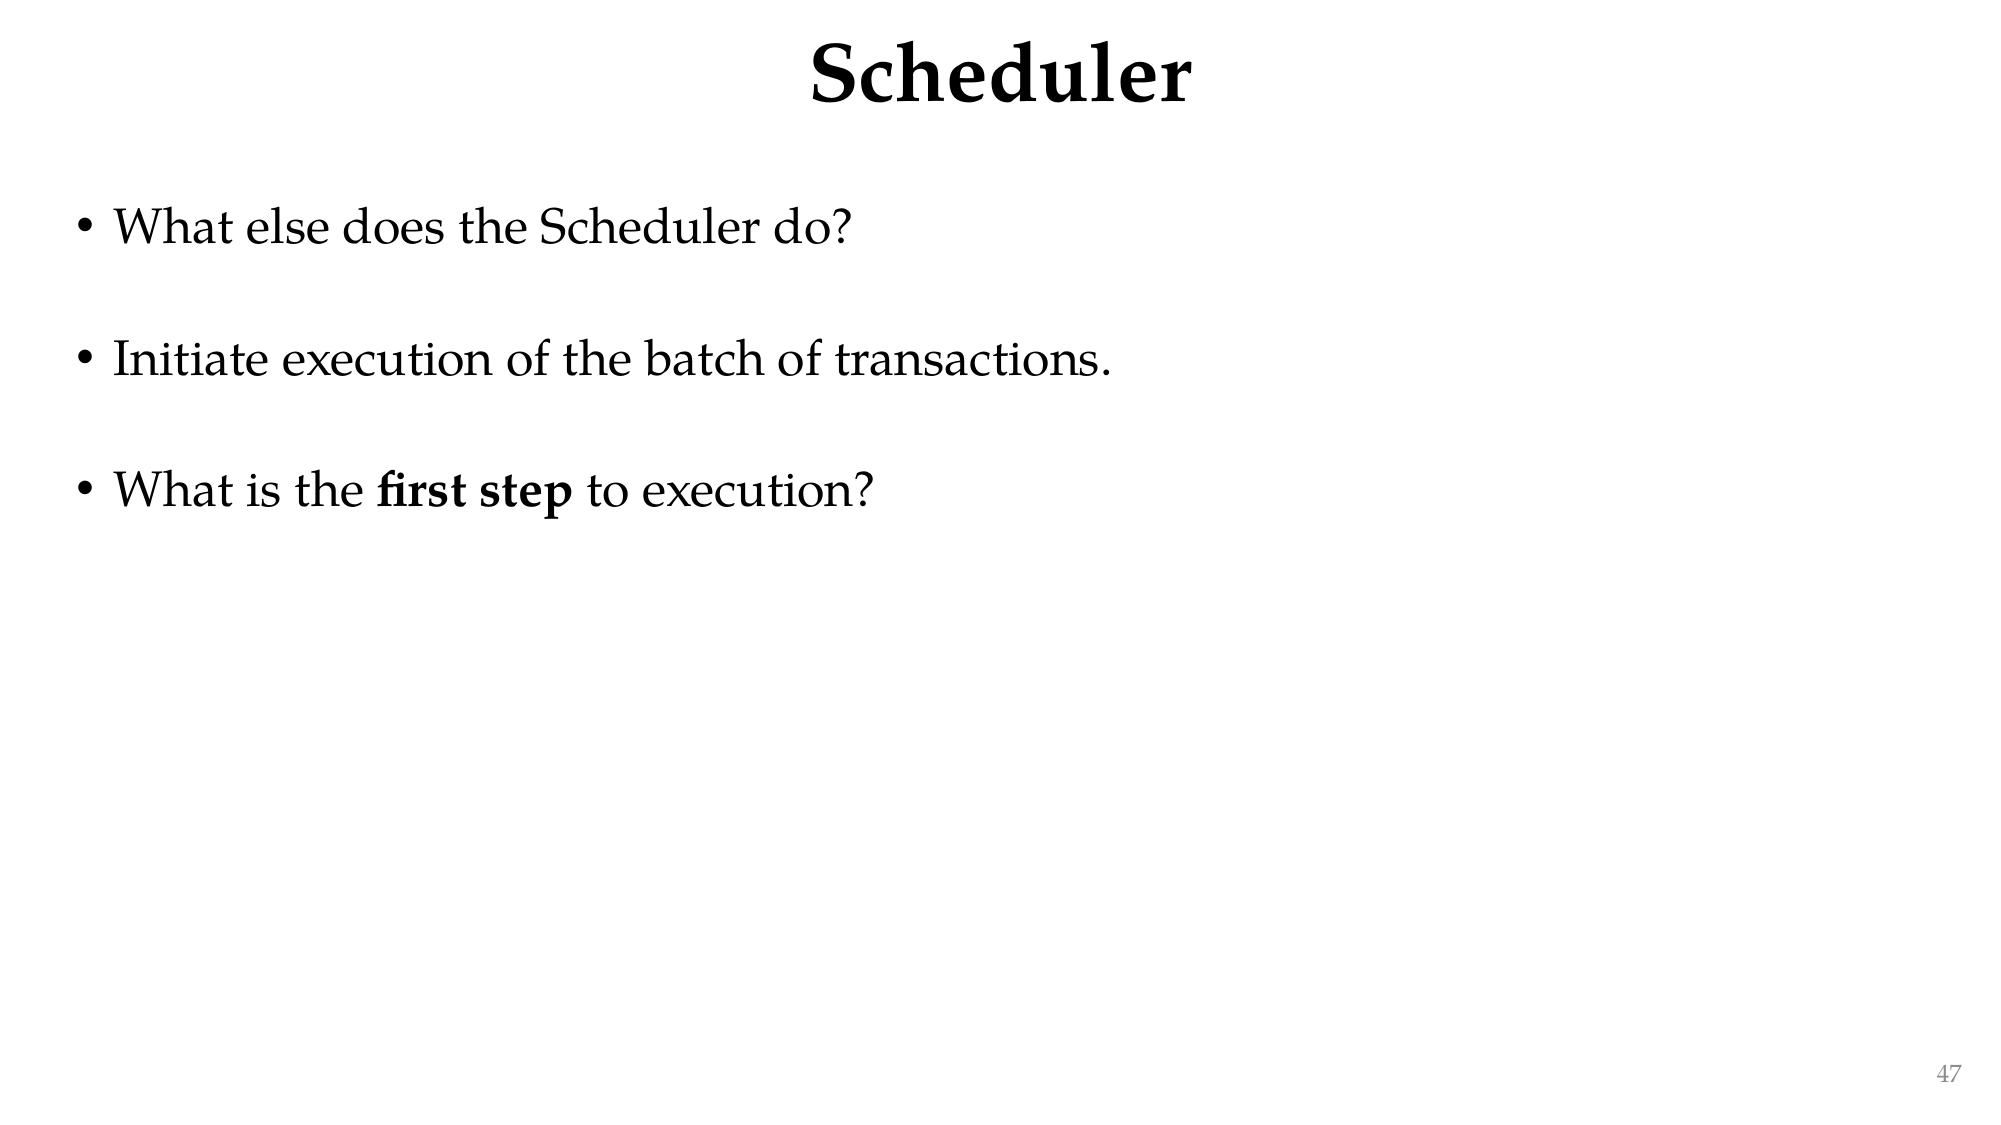

# Scheduler
What else does the Scheduler do?

Initiate execution of the batch of transactions.

What is the first step to execution?
47